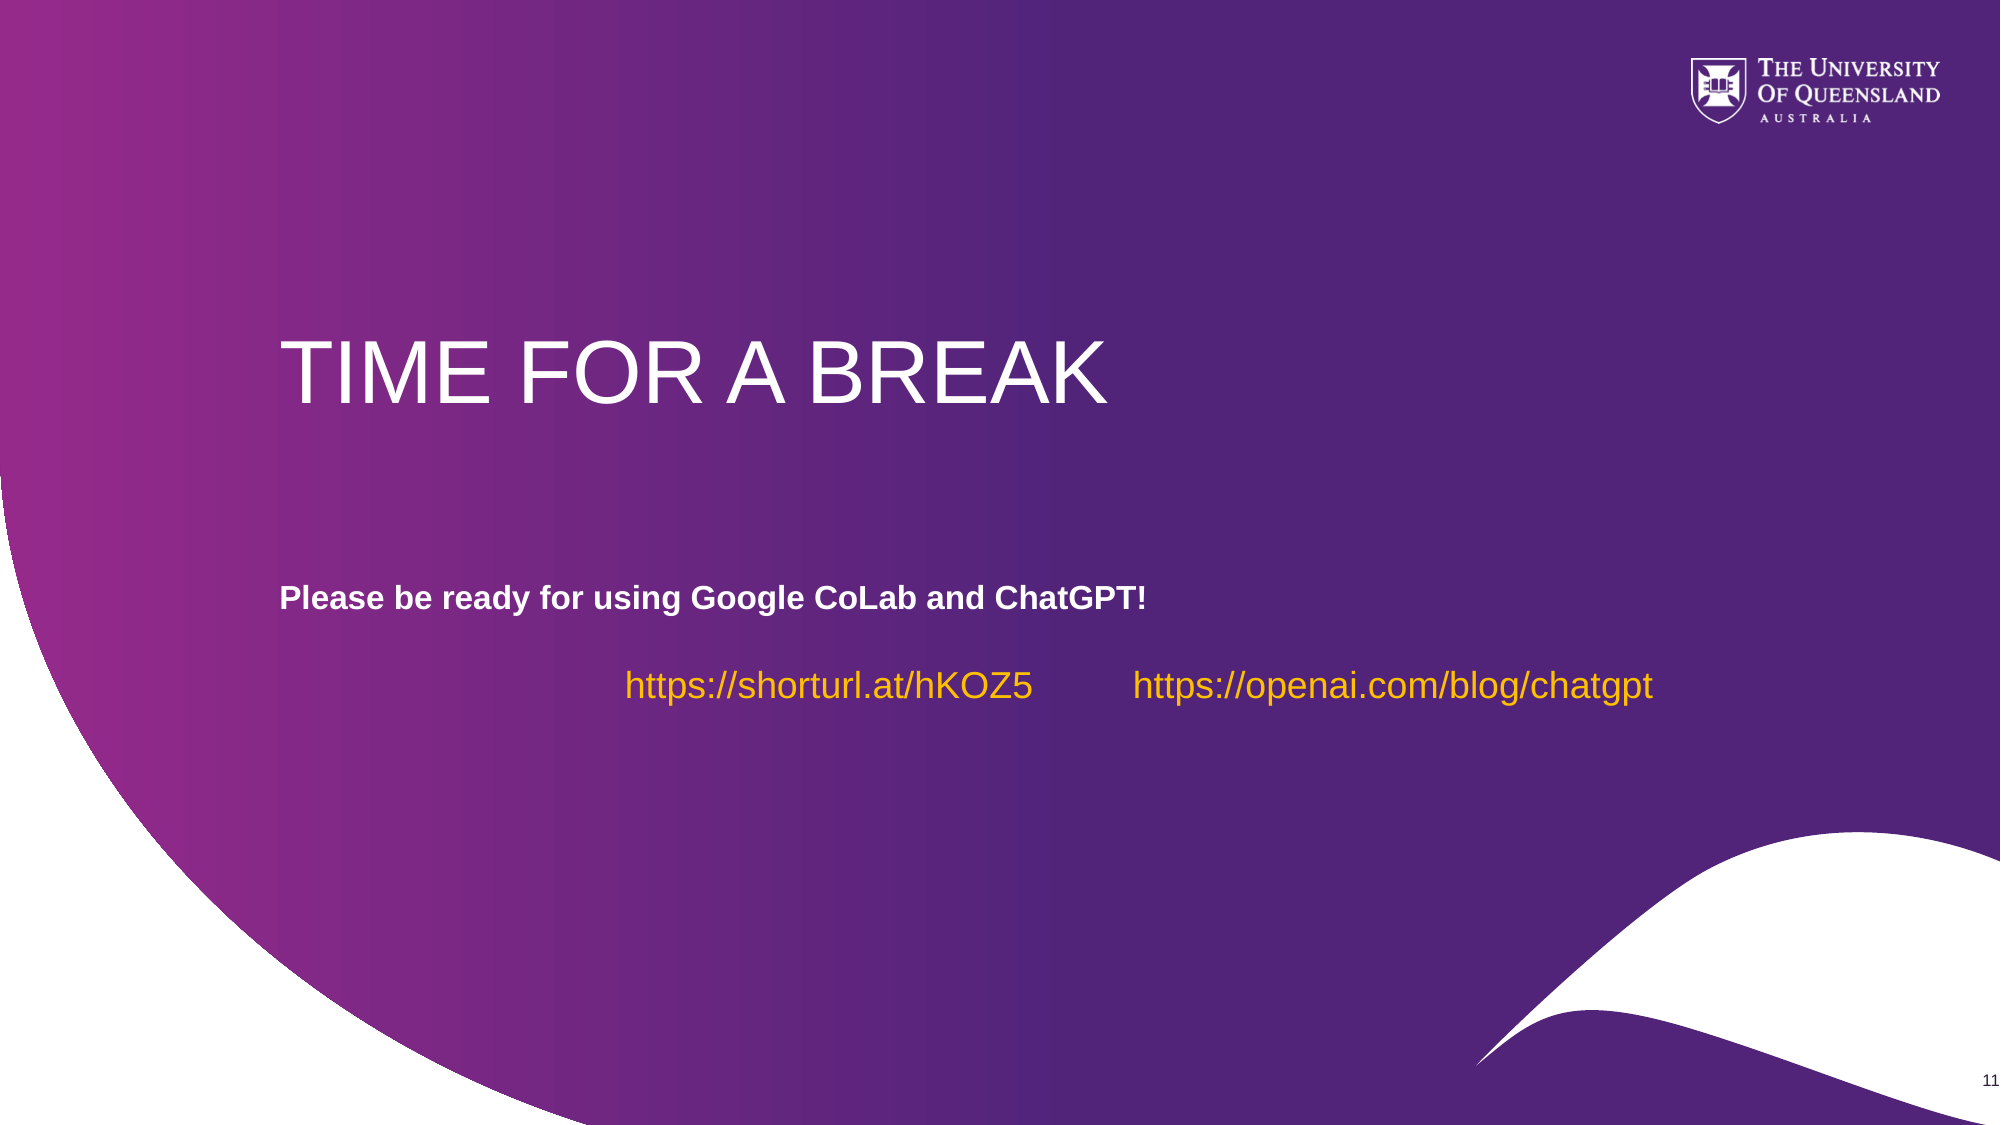

# TIME FOR A BREAK
Please be ready for using Google CoLab and ChatGPT!
https://shorturl.at/hKOZ5
https://openai.com/blog/chatgpt
11